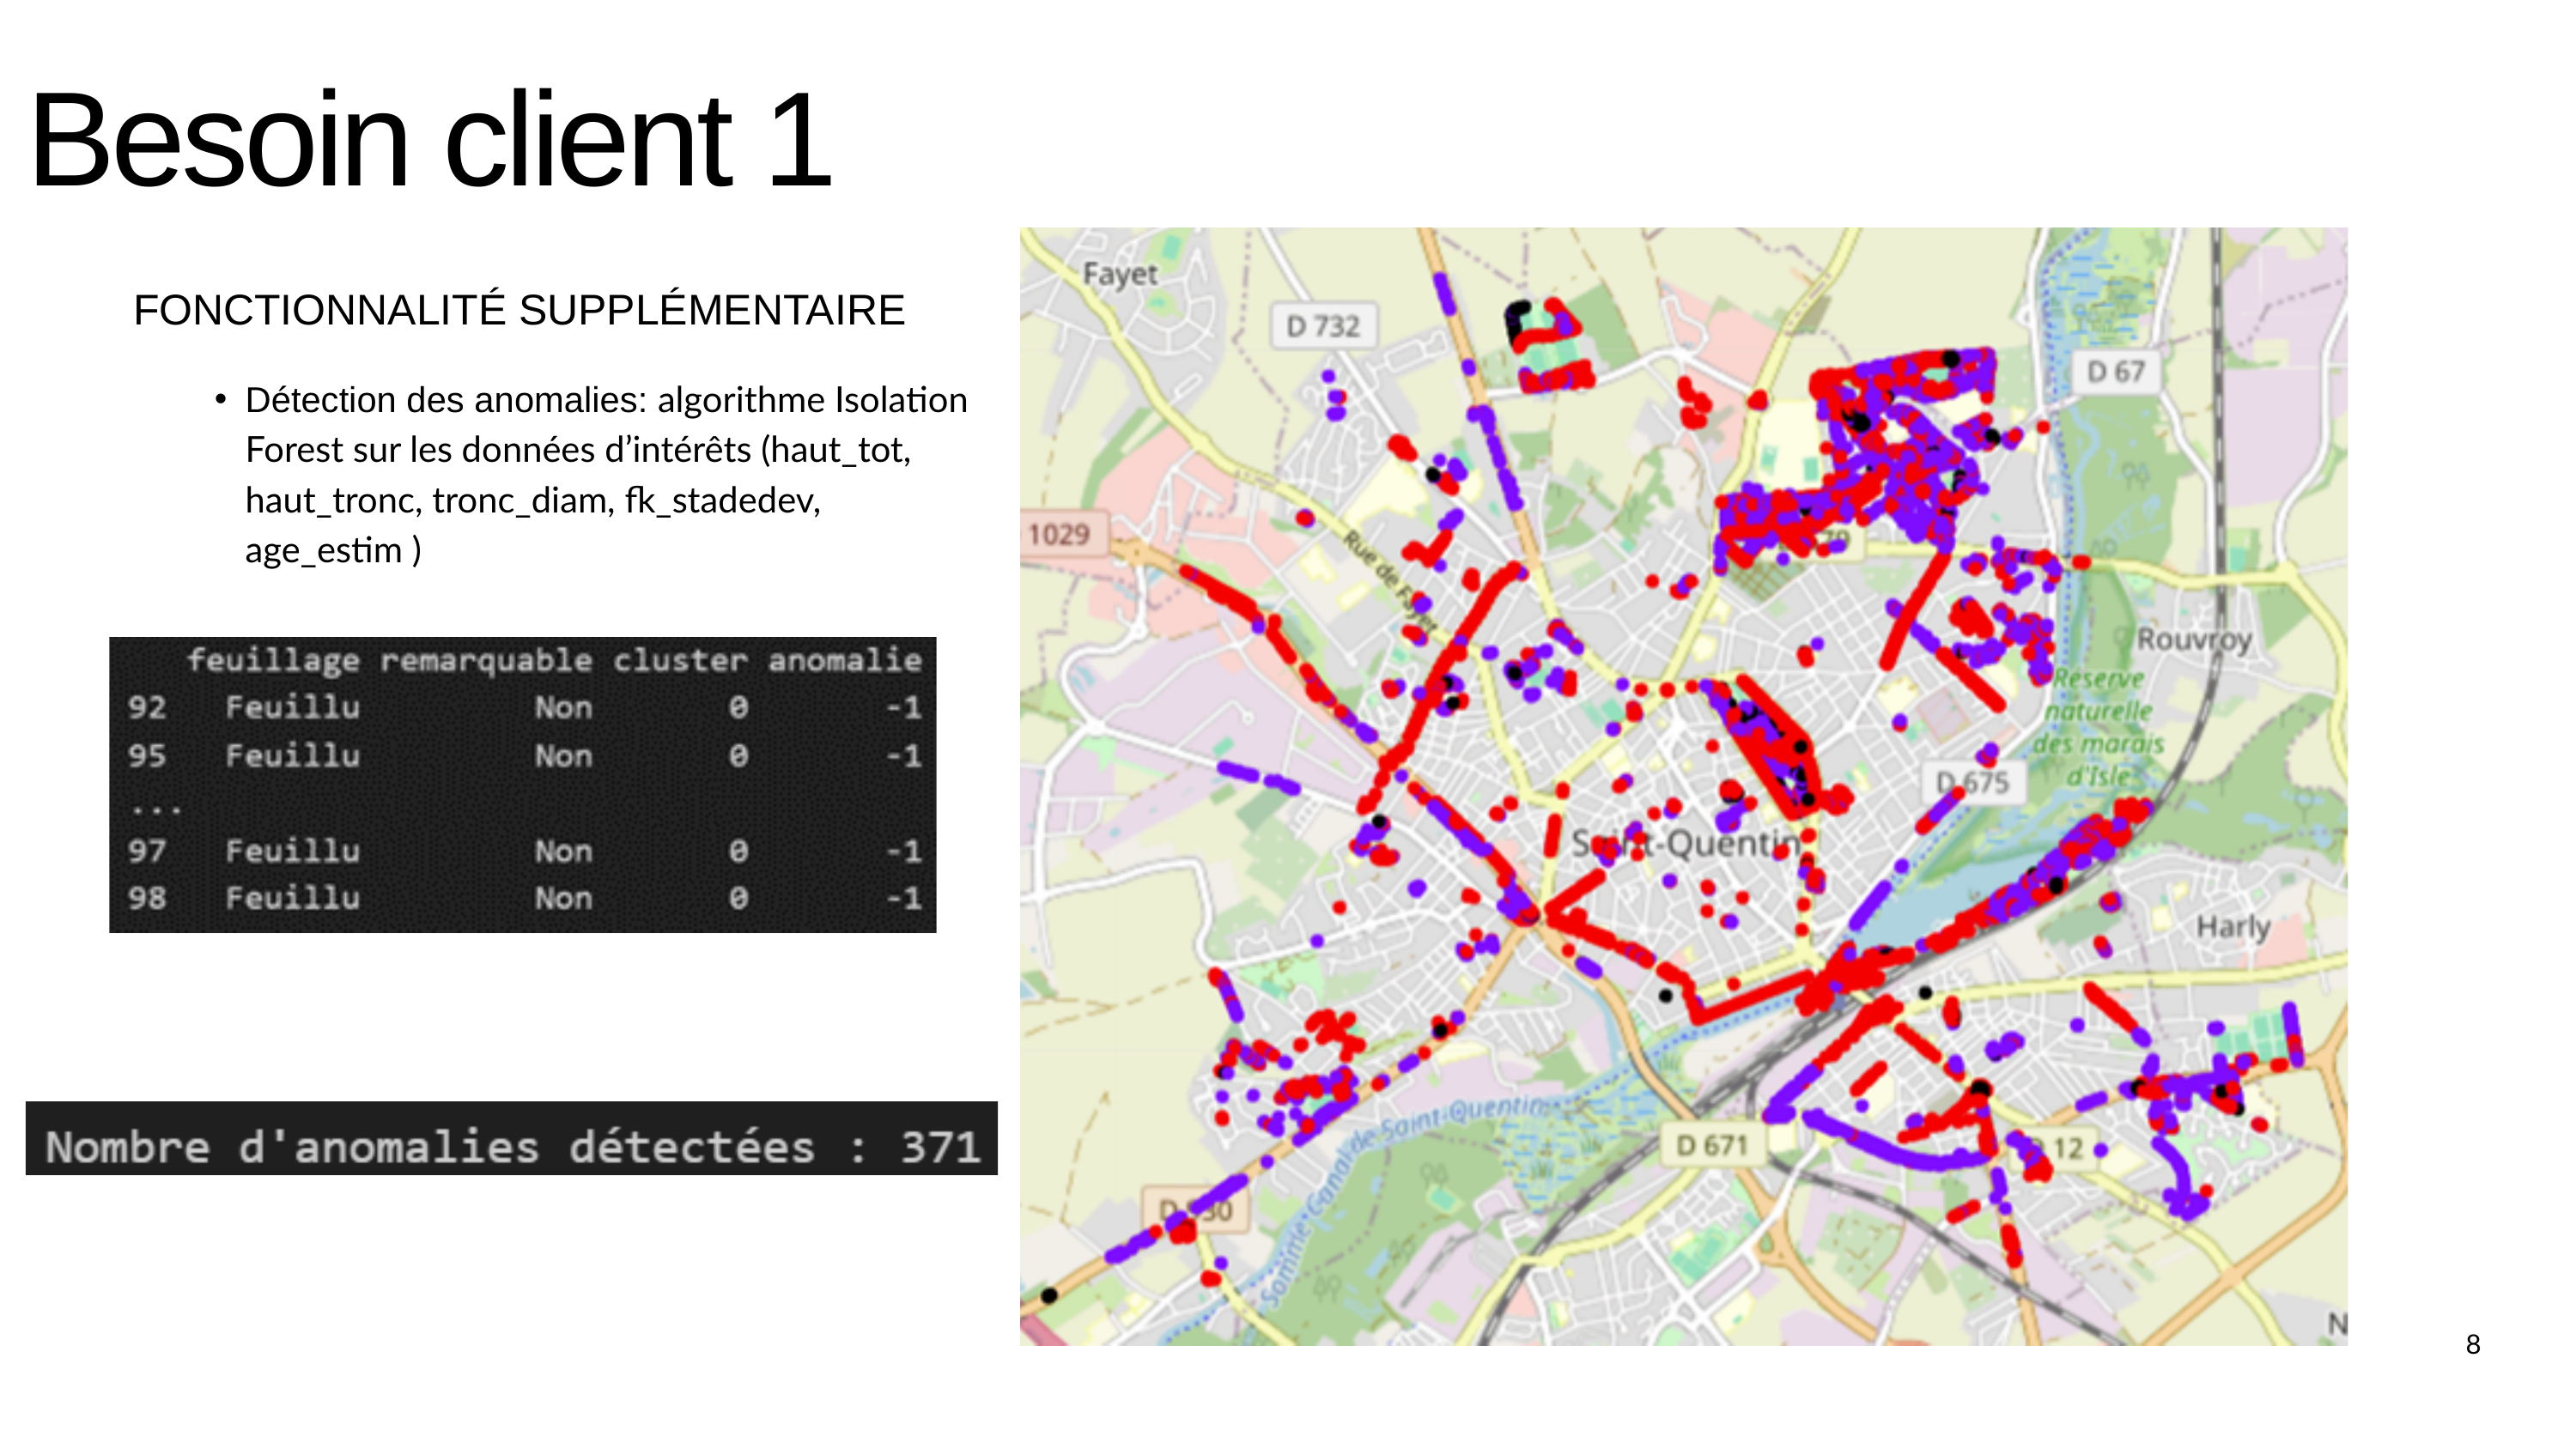

Besoin client 1

FONCTIONNALITÉ SUPPLÉMENTAIRE
Détection des anomalies: algorithme Isolation Forest sur les données d’intérêts (haut_tot, haut_tronc, tronc_diam, fk_stadedev, age_estim )

8